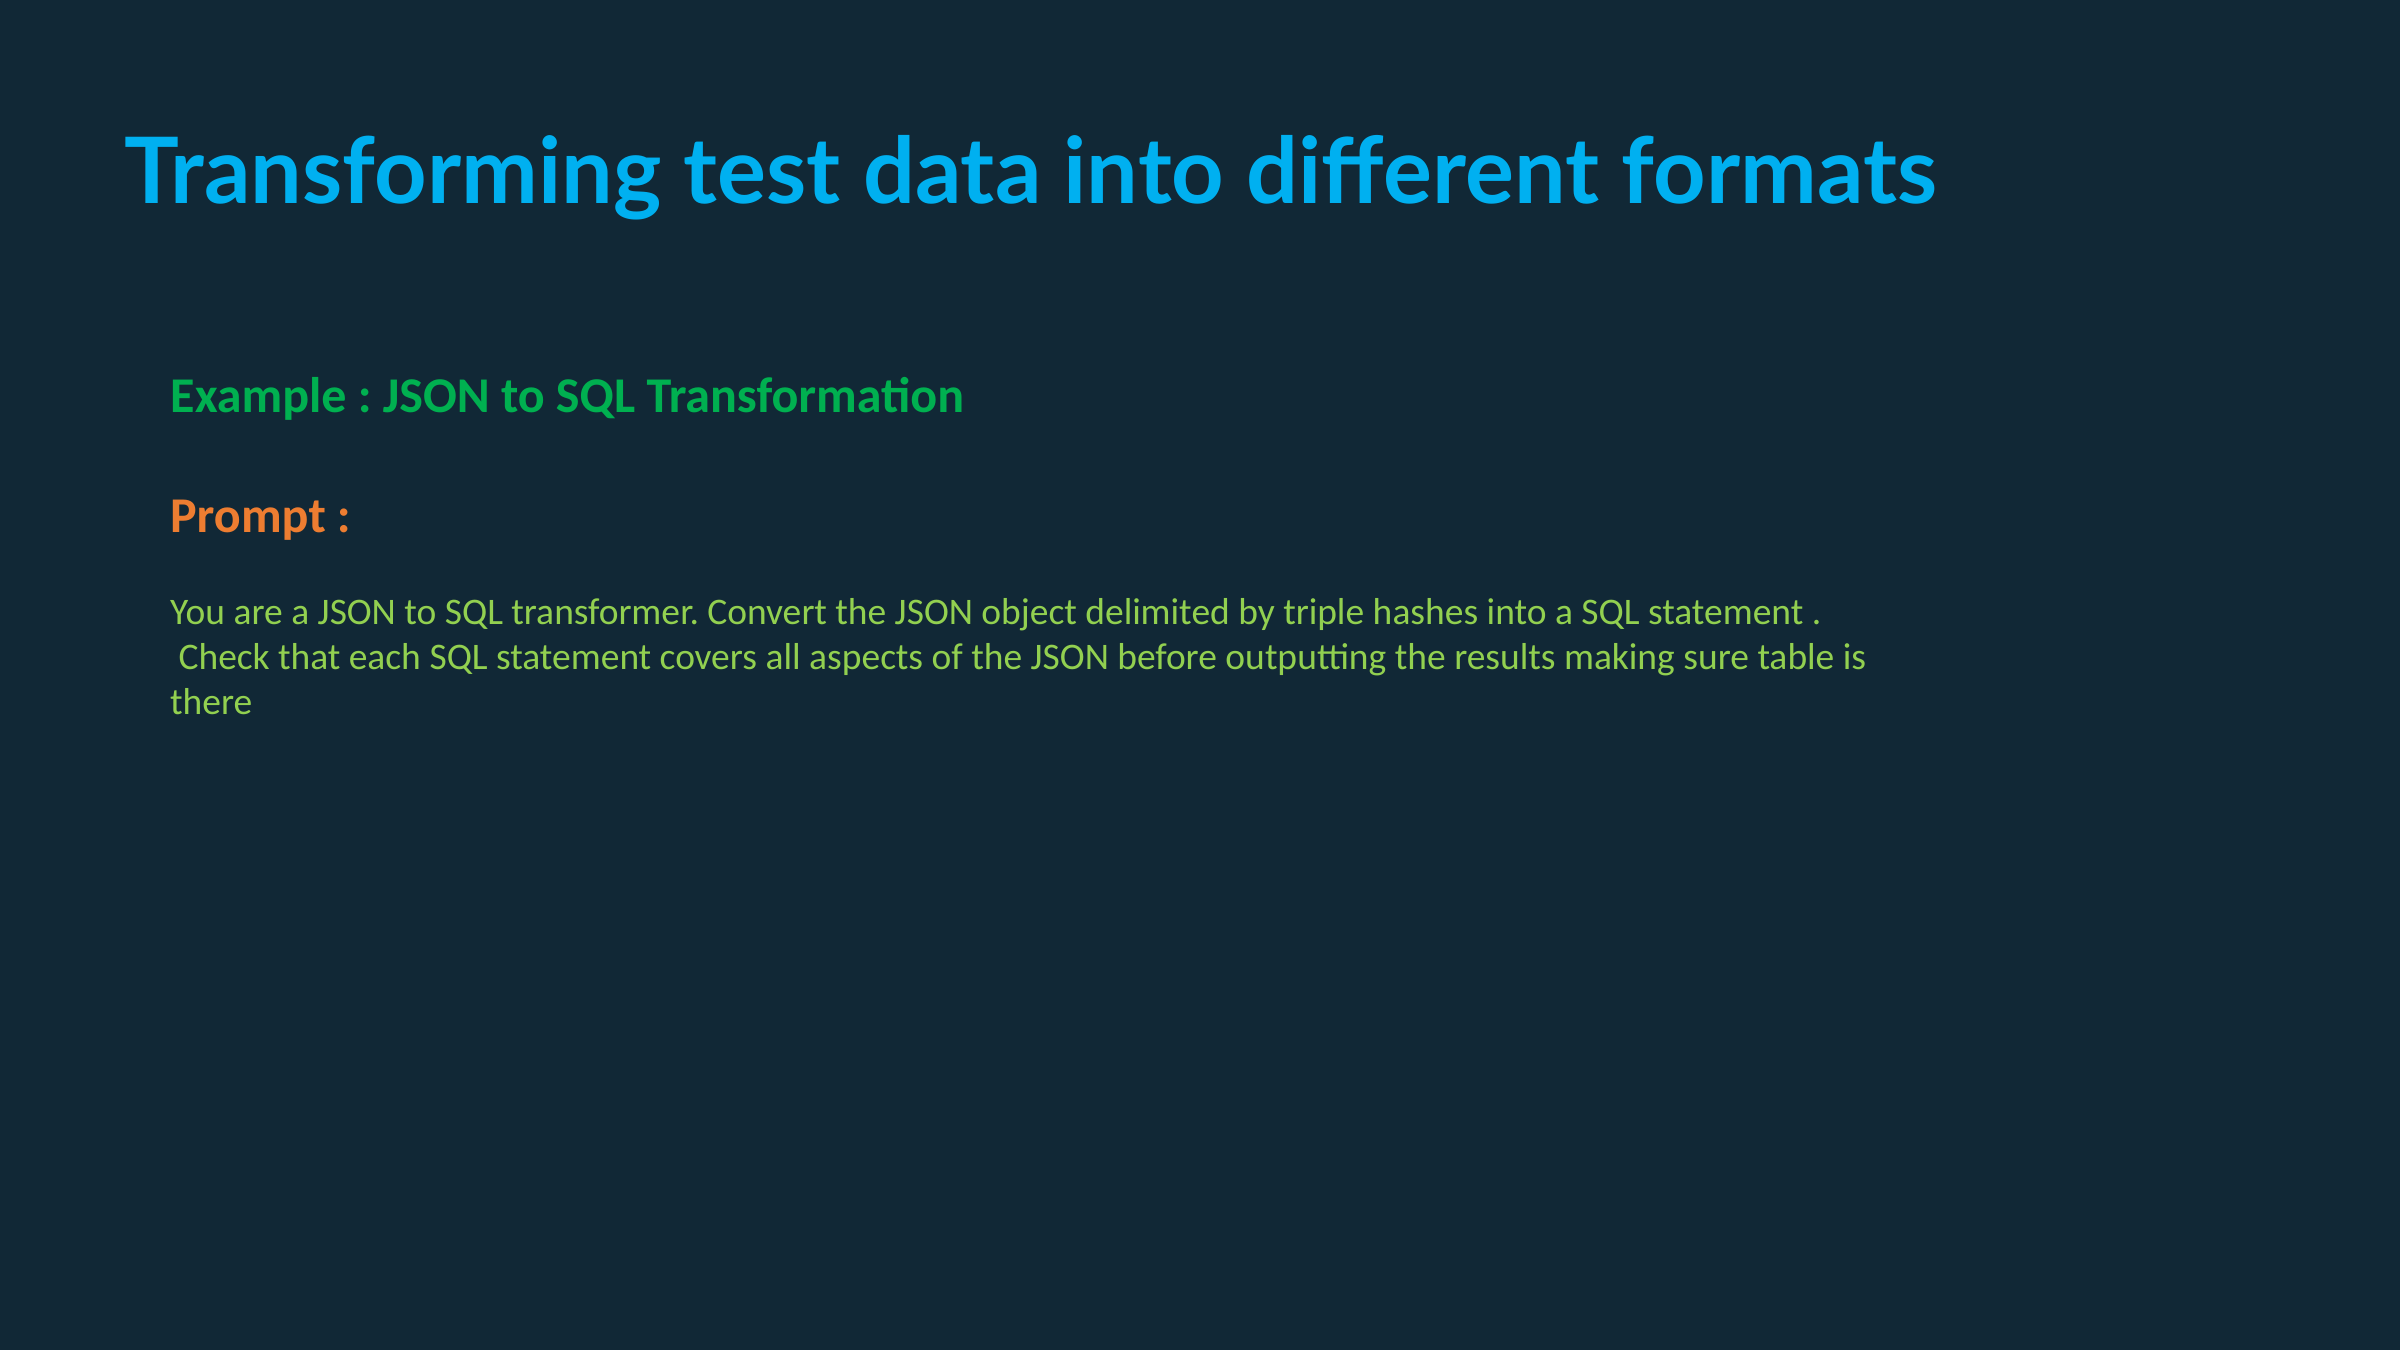

Transforming test data into different formats
Example : JSON to SQL Transformation

Prompt :

You are a JSON to SQL transformer. Convert the JSON object delimited by triple hashes into a SQL statement .
 Check that each SQL statement covers all aspects of the JSON before outputting the results making sure table is there